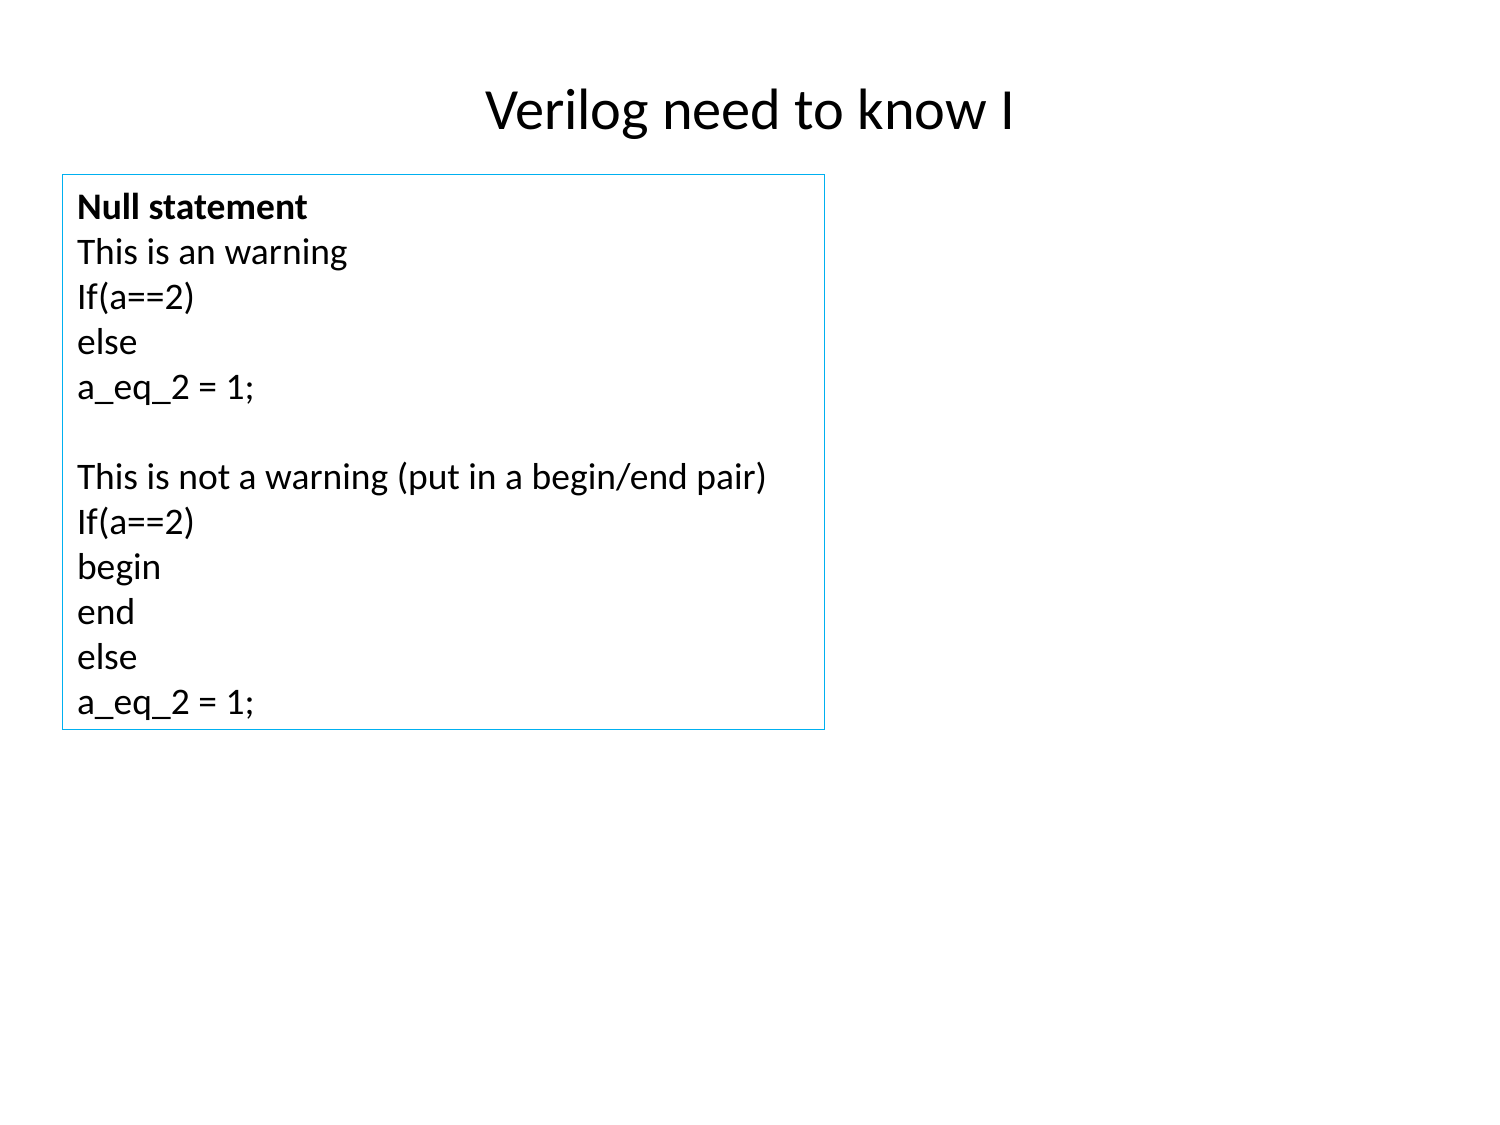

# Verilog need to know I
Null statement
This is an warning
If(a==2)
else
a_eq_2 = 1;

This is not a warning (put in a begin/end pair)
If(a==2)
begin
end
else
a_eq_2 = 1;